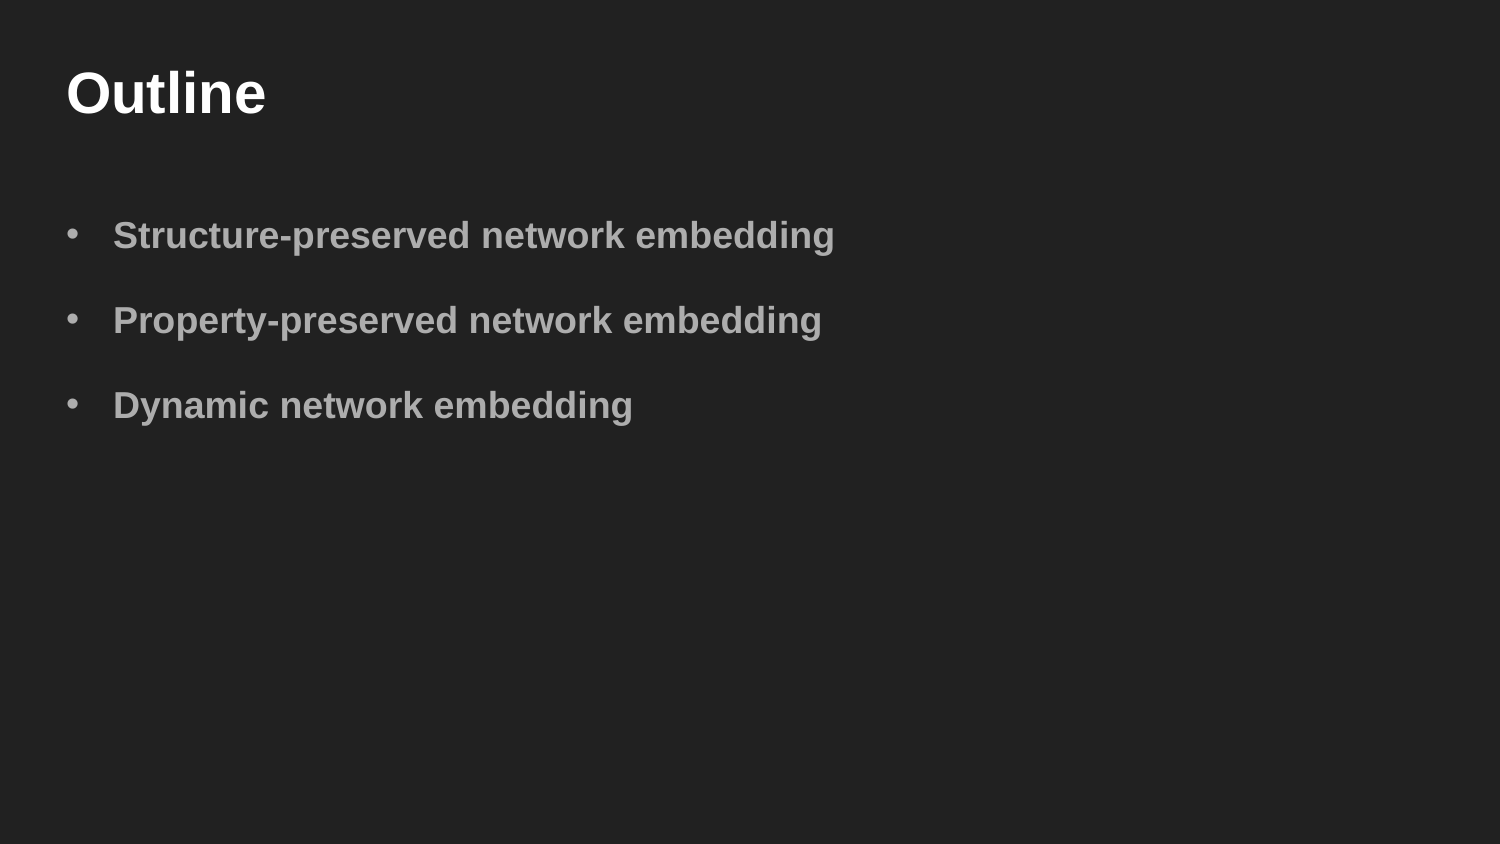

Outline
Structure-preserved network embedding
Property-preserved network embedding
Dynamic network embedding